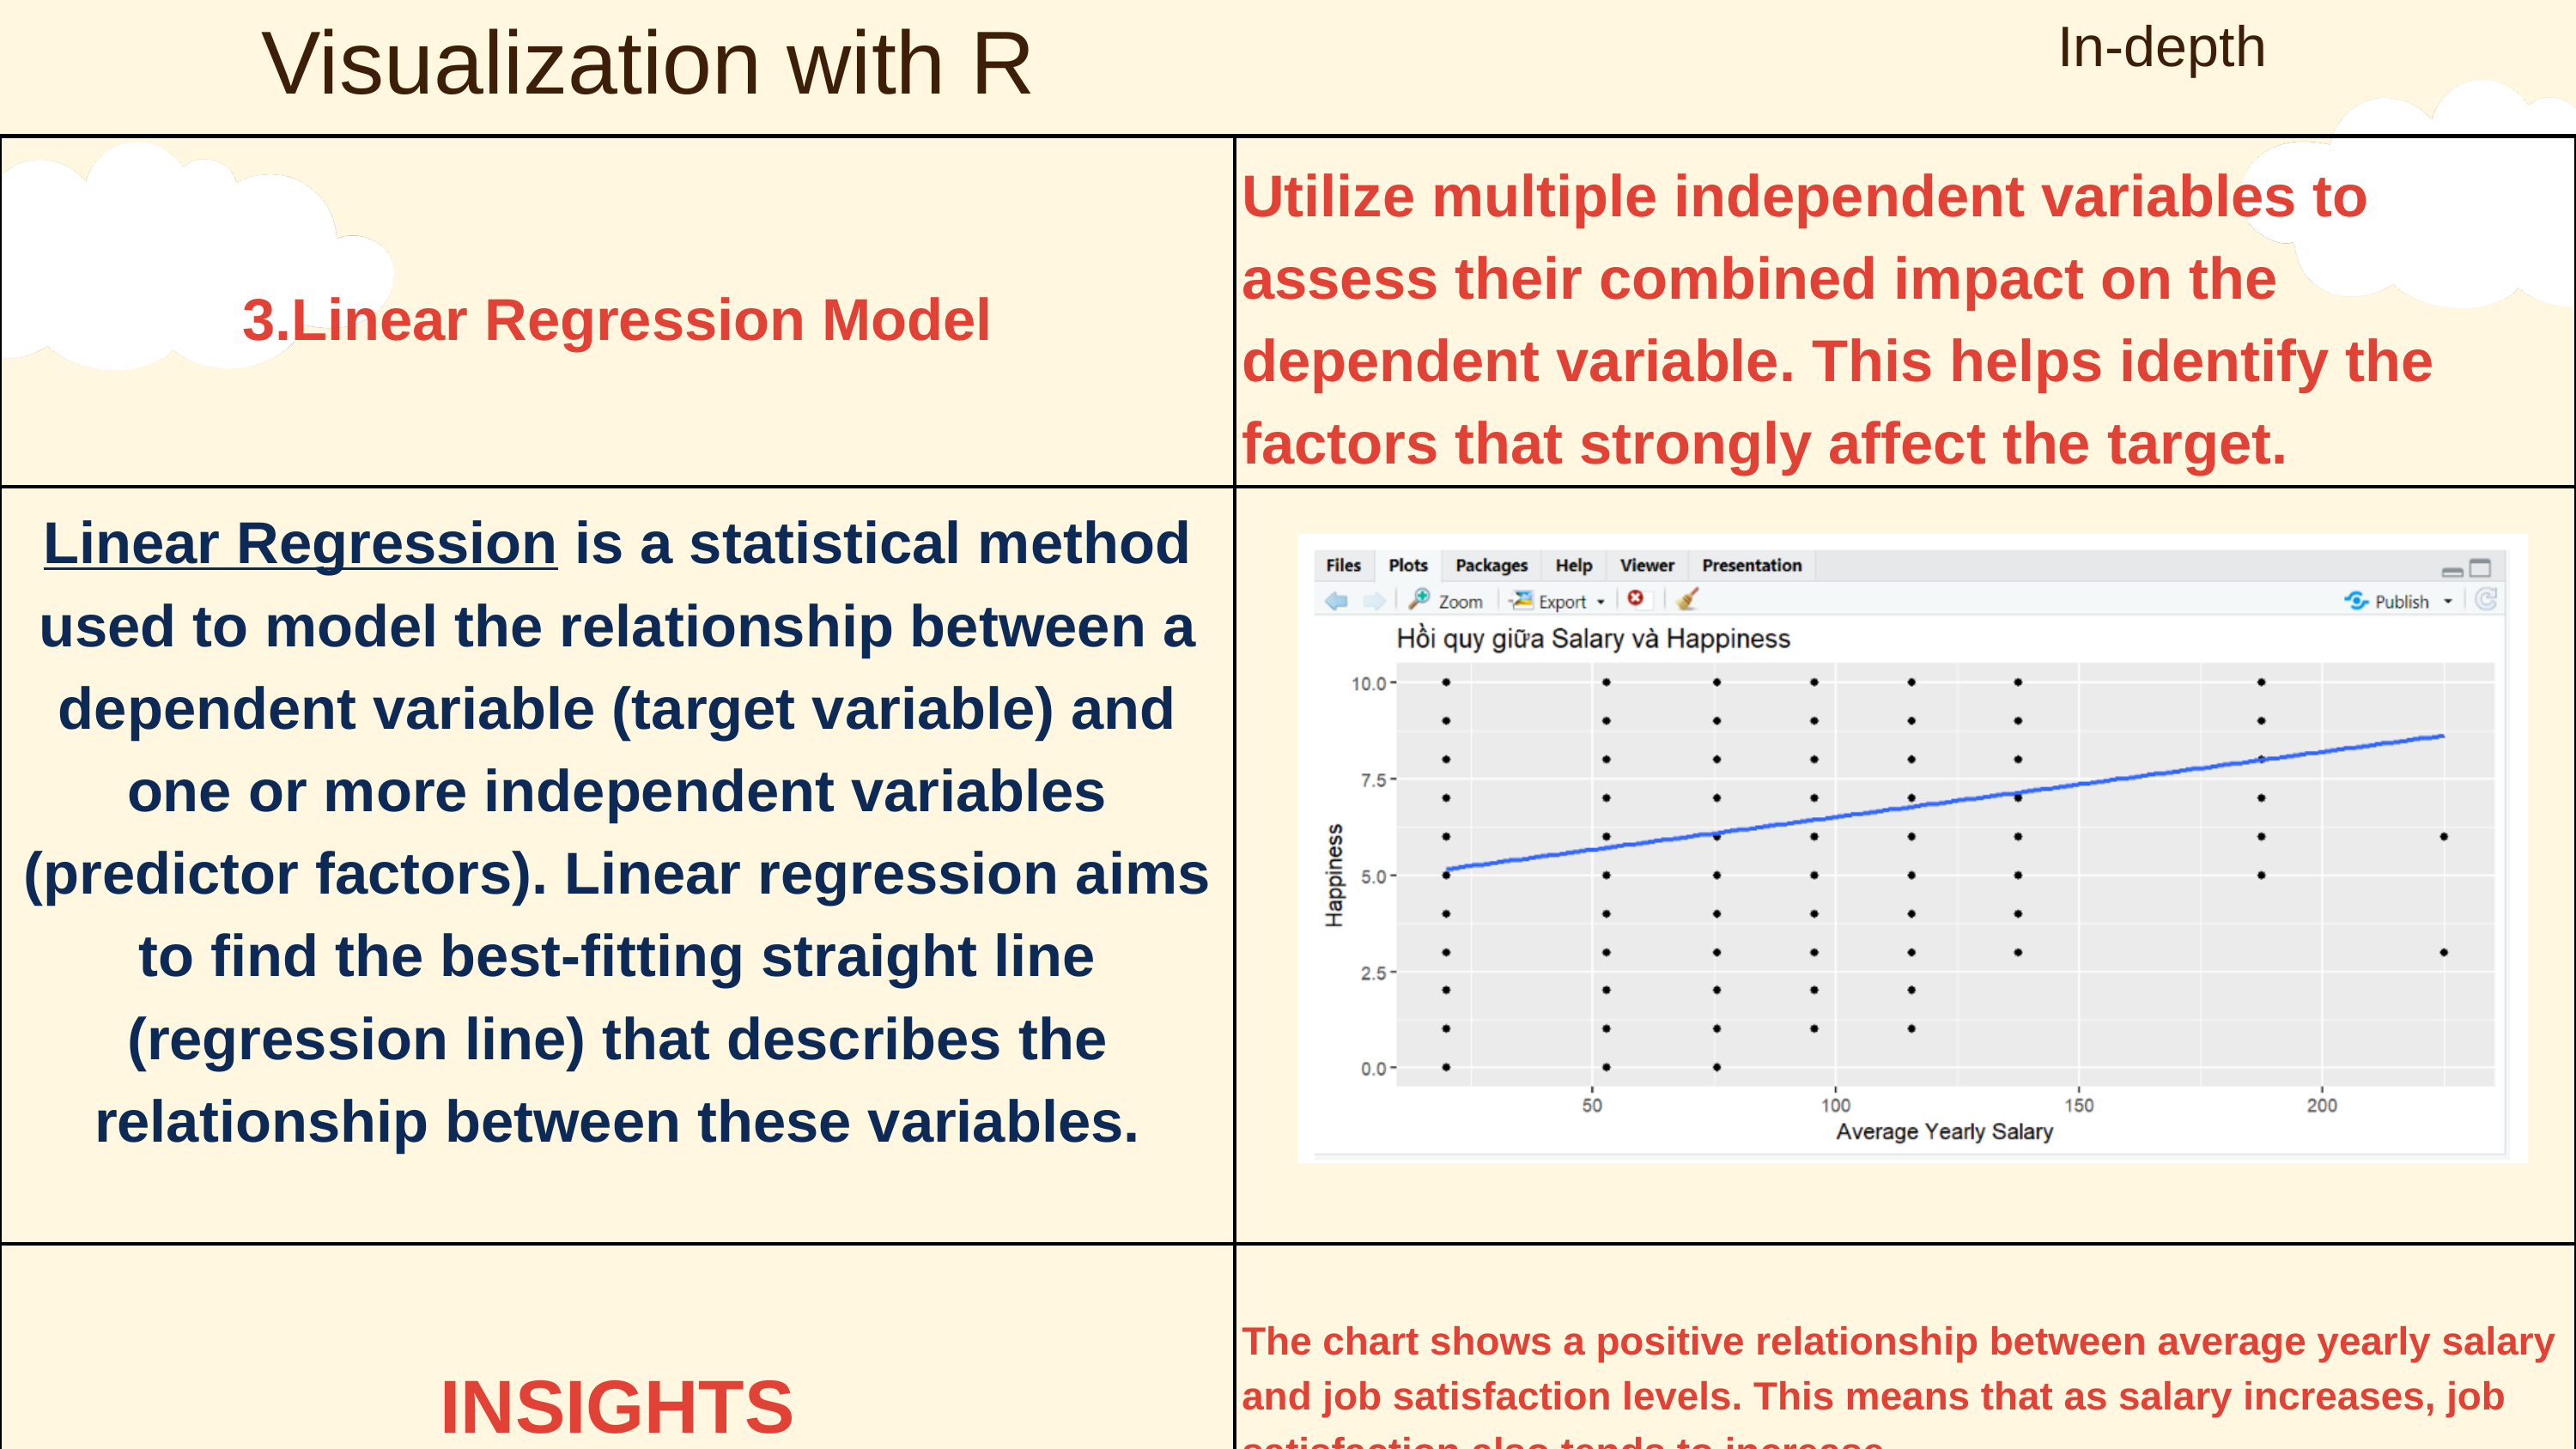

Visualization with R
In-depth

| 3.Linear Regression Model | Utilize multiple independent variables to assess their combined impact on the dependent variable. This helps identify the factors that strongly affect the target. |
| --- | --- |
| Linear Regression is a statistical method used to model the relationship between a dependent variable (target variable) and one or more independent variables (predictor factors). Linear regression aims to find the best-fitting straight line (regression line) that describes the relationship between these variables. |  |
| INSIGHTS | The chart shows a positive relationship between average yearly salary and job satisfaction levels. This means that as salary increases, job satisfaction also tends to increase. |
| INSIGHTS | The chart shows a positive relationship between average yearly salary and job satisfaction levels. This means that as salary increases, job satisfaction also tends to increase. |